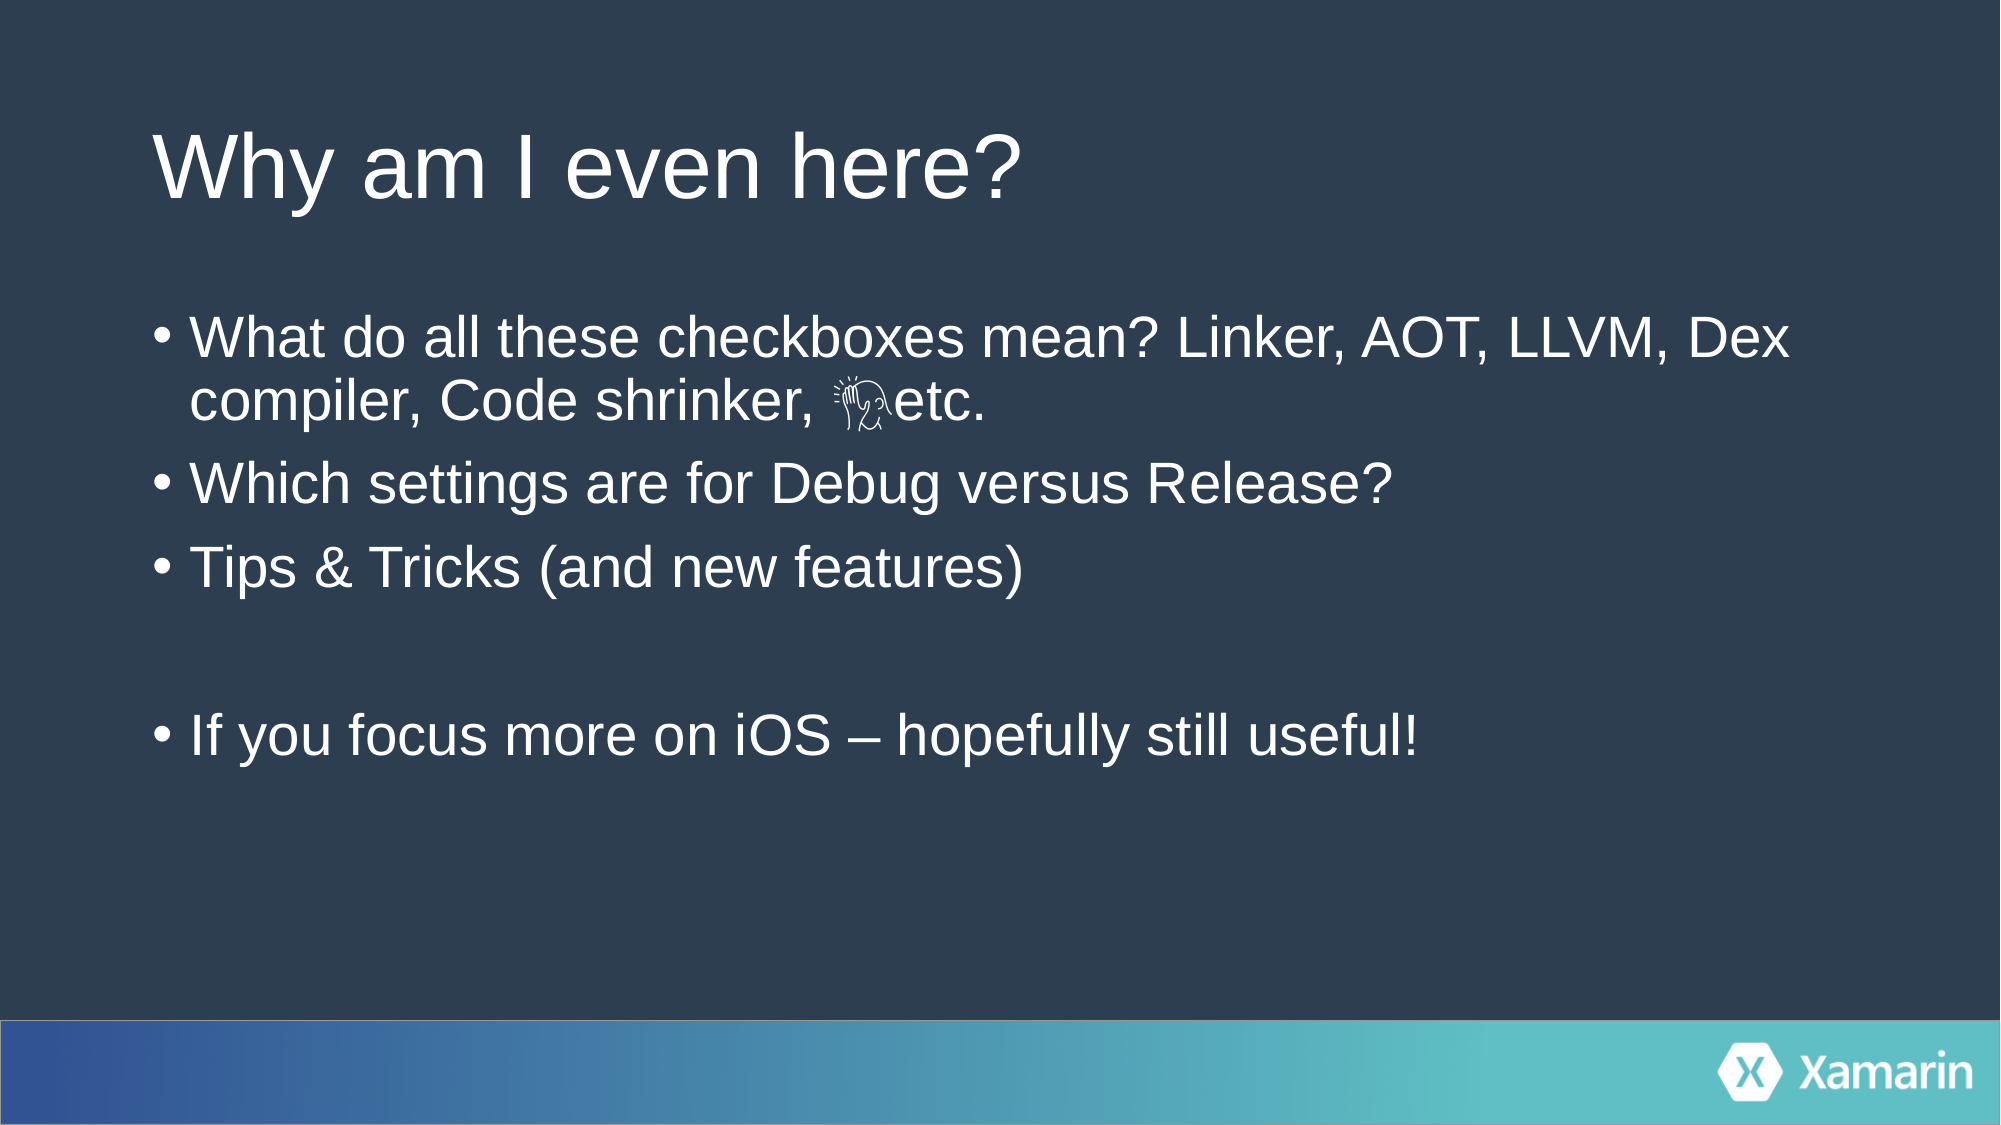

# Why am I even here?
What do all these checkboxes mean? Linker, AOT, LLVM, Dex compiler, Code shrinker, 🤦etc.
Which settings are for Debug versus Release?
Tips & Tricks (and new features)

If you focus more on iOS – hopefully still useful!